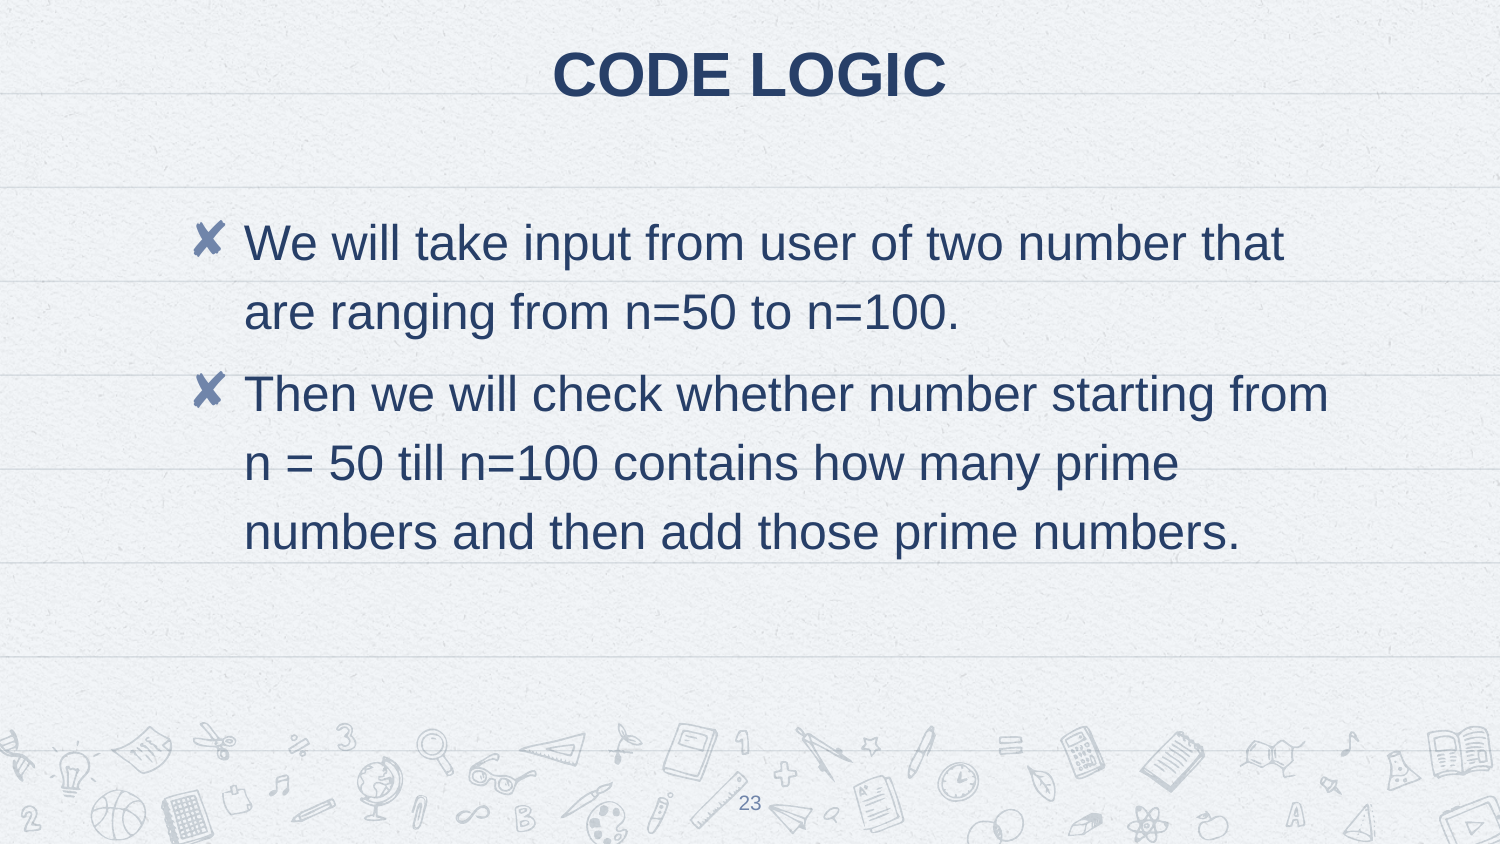

# CODE LOGIC
We will take input from user of two number that are ranging from n=50 to n=100.
Then we will check whether number starting from n = 50 till n=100 contains how many prime numbers and then add those prime numbers.
23